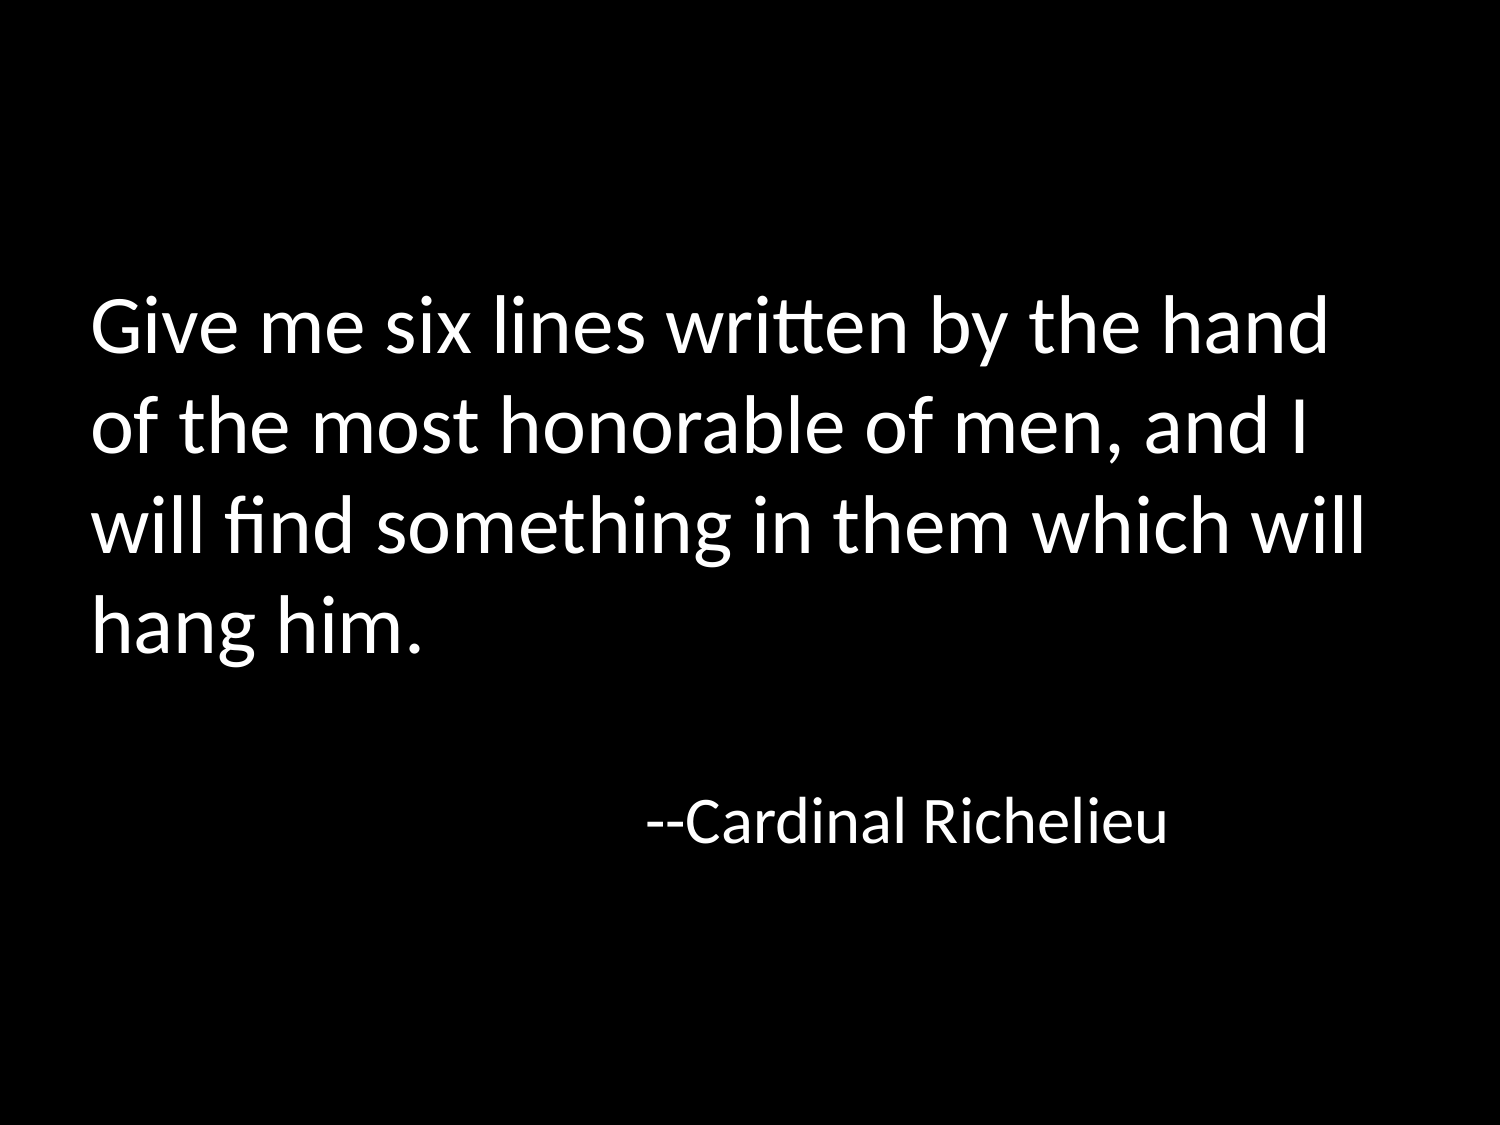

Give me six lines written by the hand of the most honorable of men, and I will find something in them which will hang him.

                                     --Cardinal Richelieu